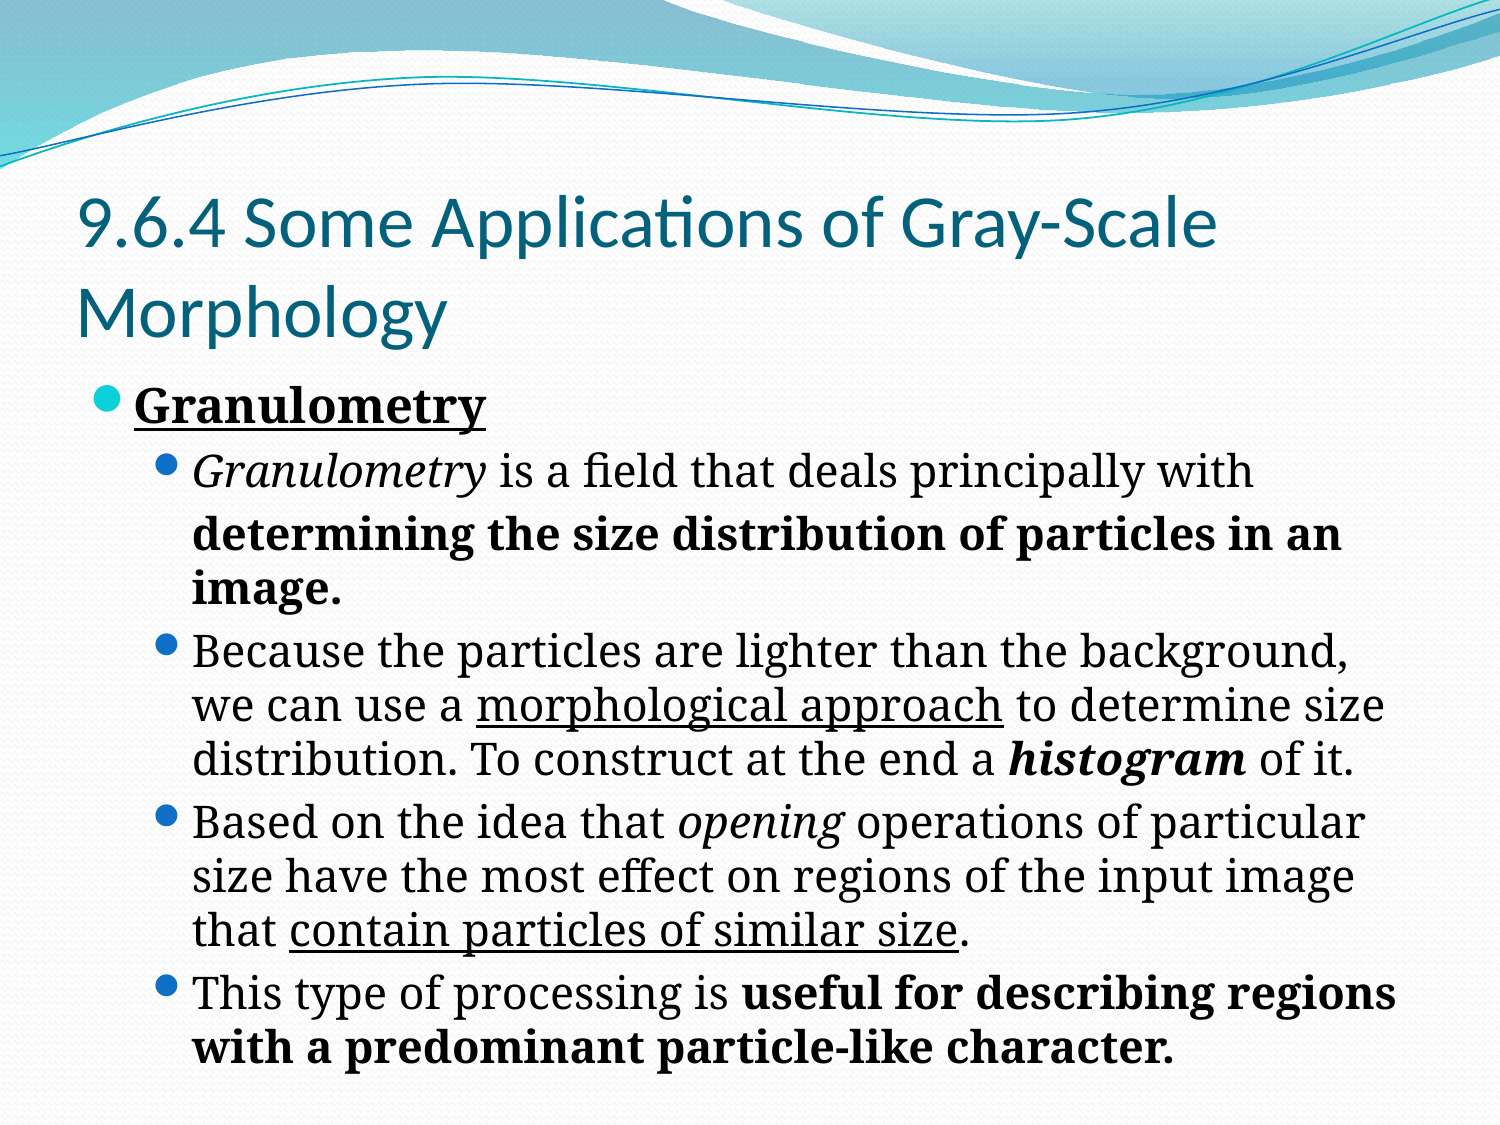

# 9.6.4 Some Applications of Gray-Scale Morphology
Granulometry
Granulometry is a field that deals principally with
	determining the size distribution of particles in an image.
Because the particles are lighter than the background, we can use a morphological approach to determine size distribution. To construct at the end a histogram of it.
Based on the idea that opening operations of particular size have the most effect on regions of the input image that contain particles of similar size.
This type of processing is useful for describing regions with a predominant particle-like character.